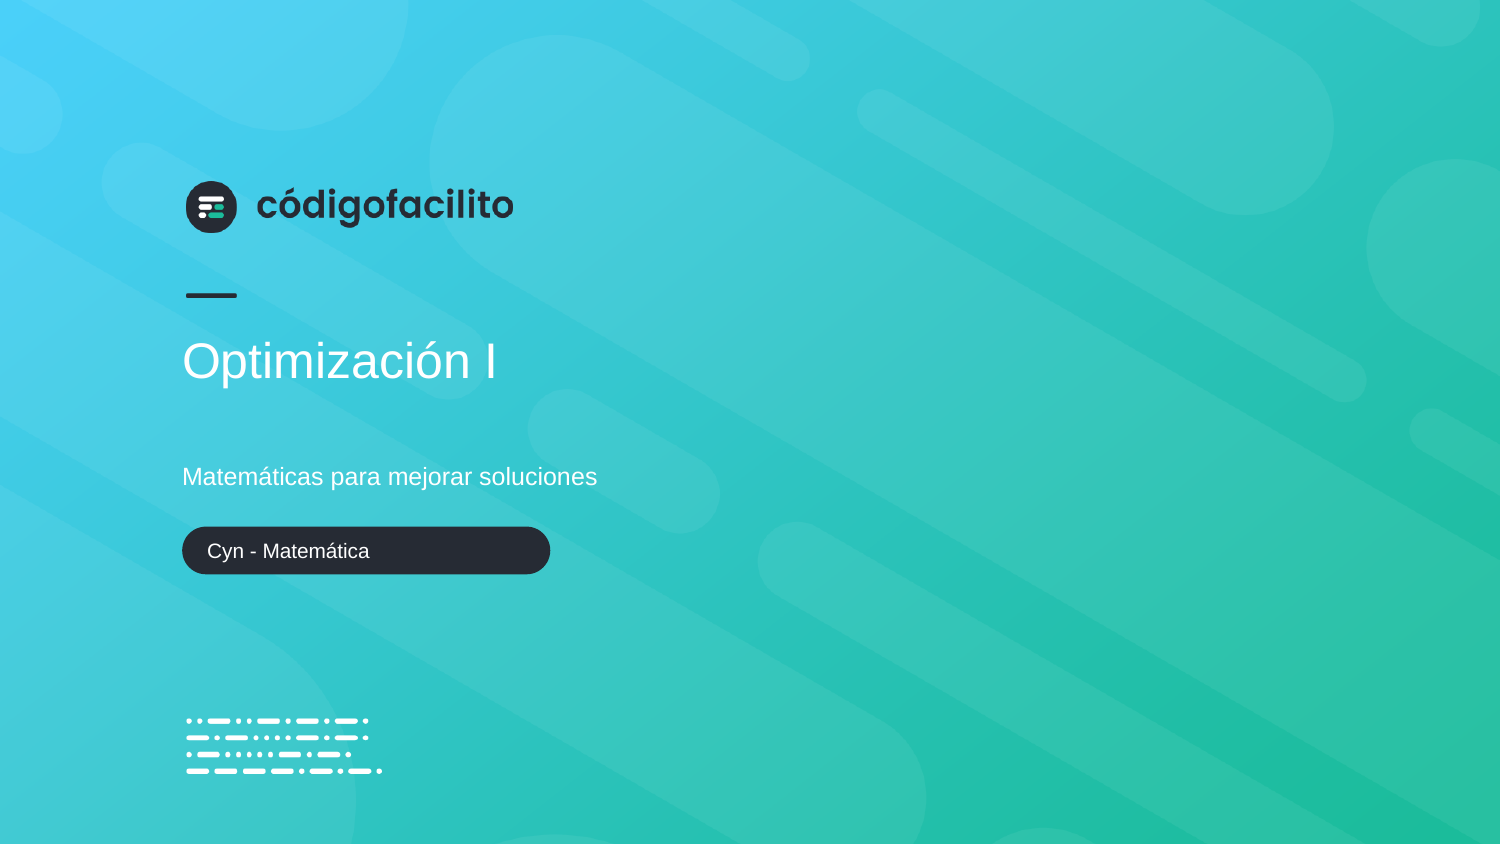

# Optimización I
Matemáticas para mejorar soluciones

Cyn - Matemática